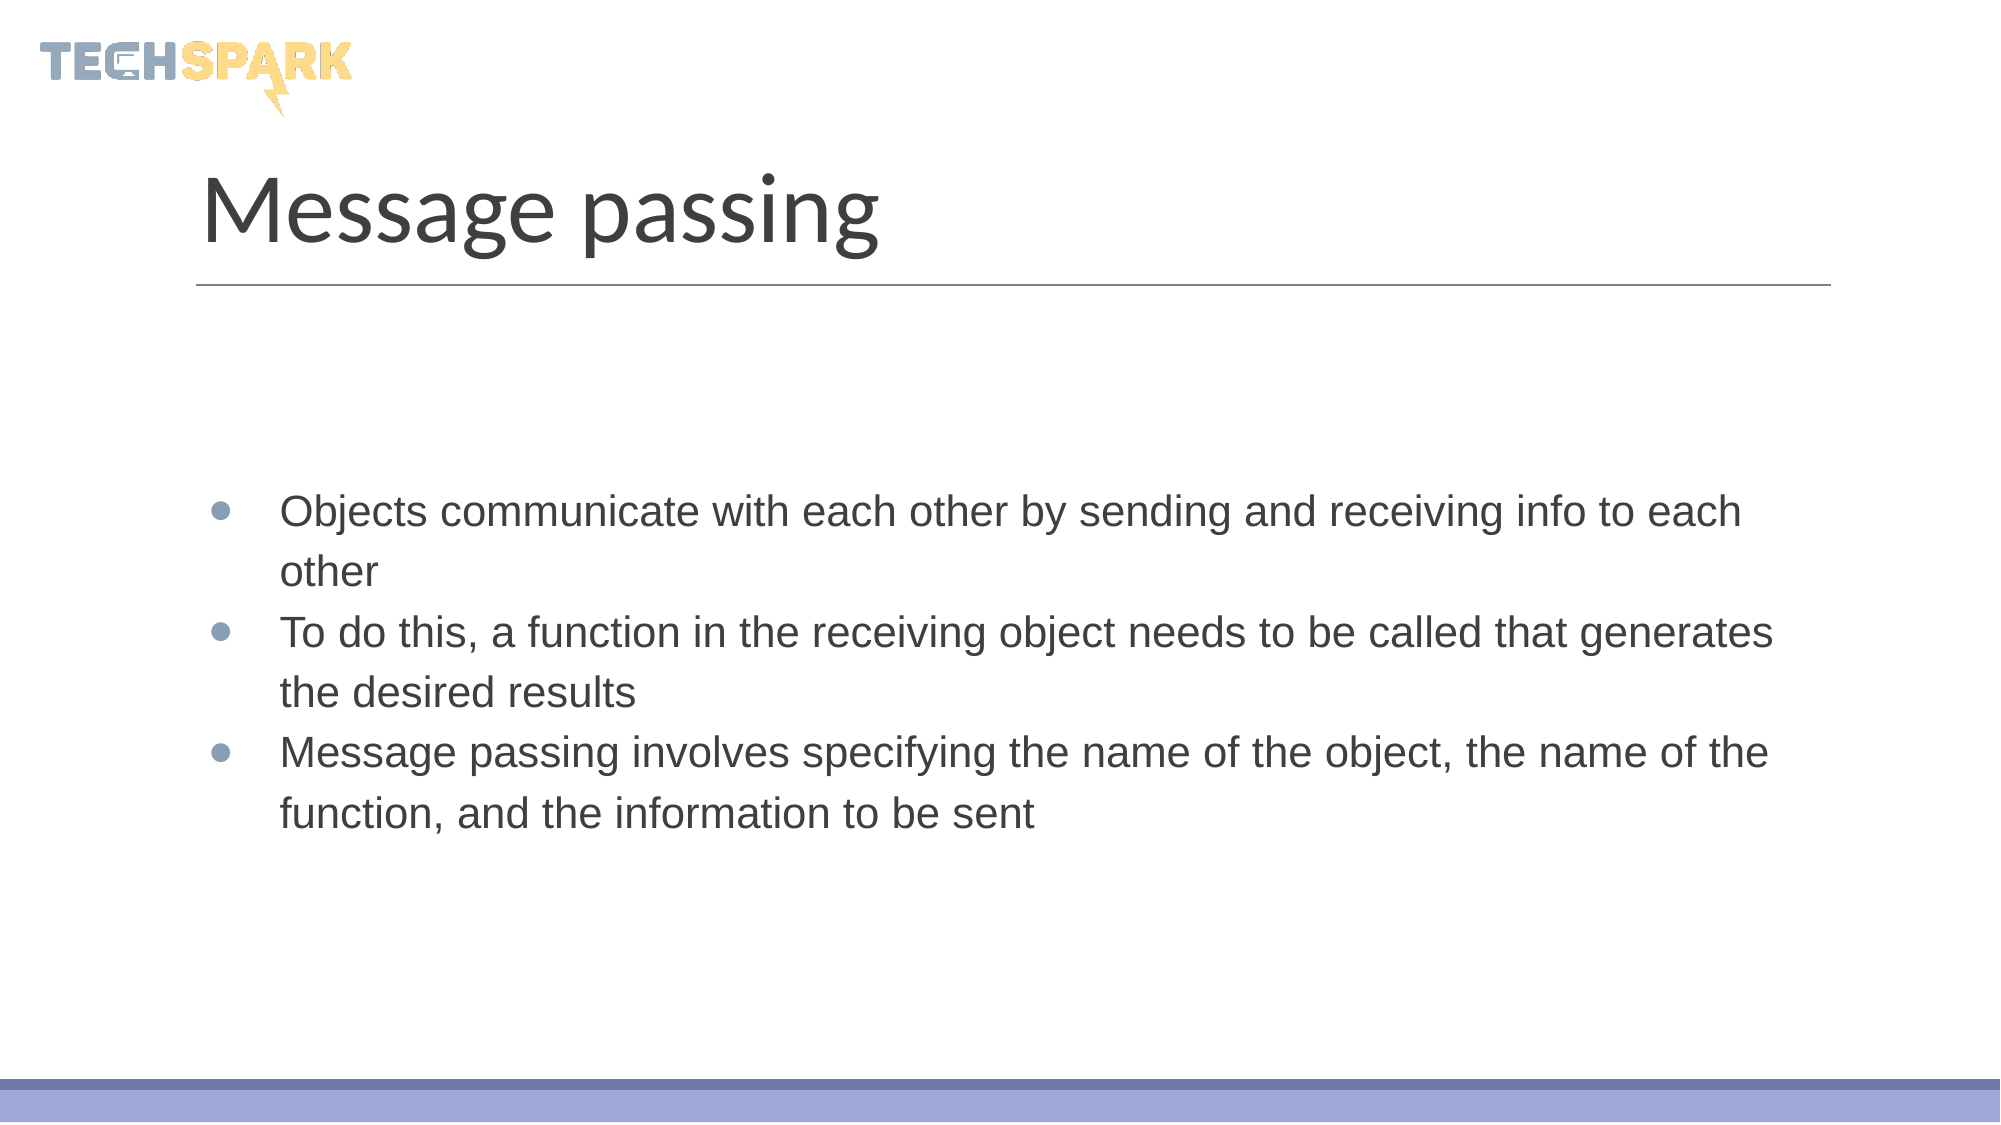

# Message passing
Objects communicate with each other by sending and receiving info to each other
To do this, a function in the receiving object needs to be called that generates the desired results
Message passing involves specifying the name of the object, the name of the function, and the information to be sent